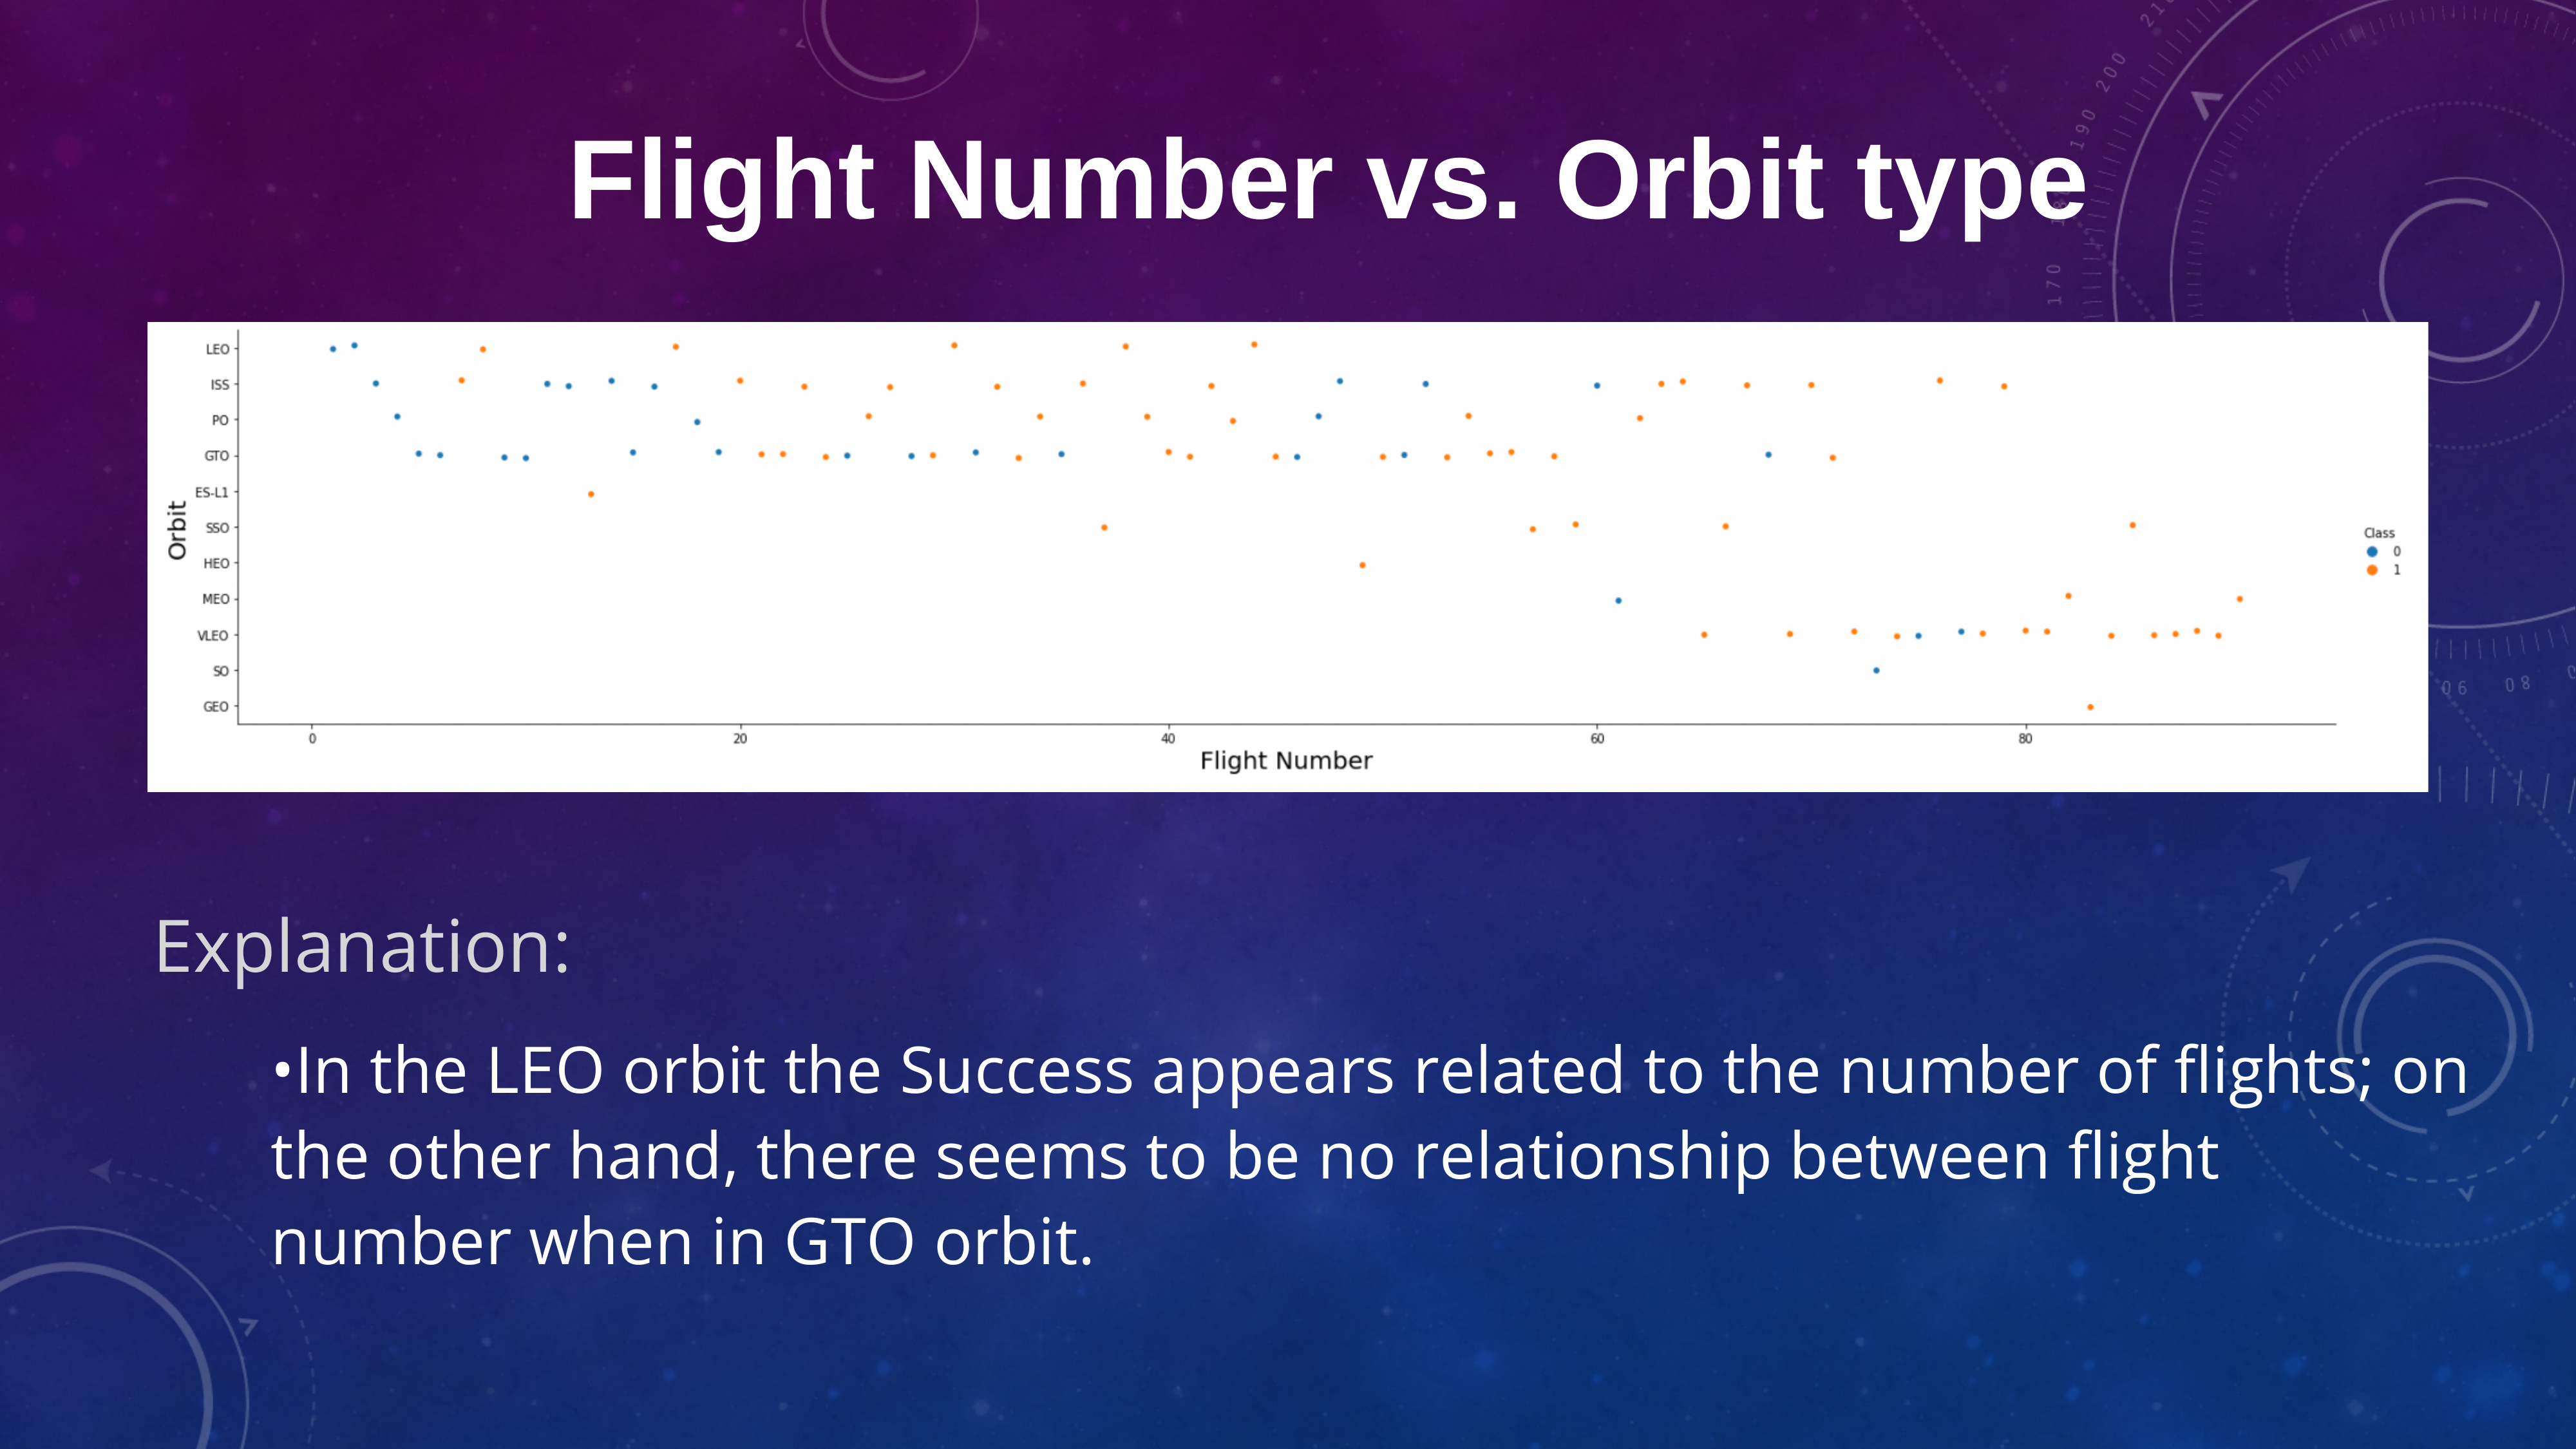

Flight Number vs. Orbit type

Explanation:
•In the LEO orbit the Success appears related to the number of flights; on the other hand, there seems to be no relationship between flight number when in GTO orbit.